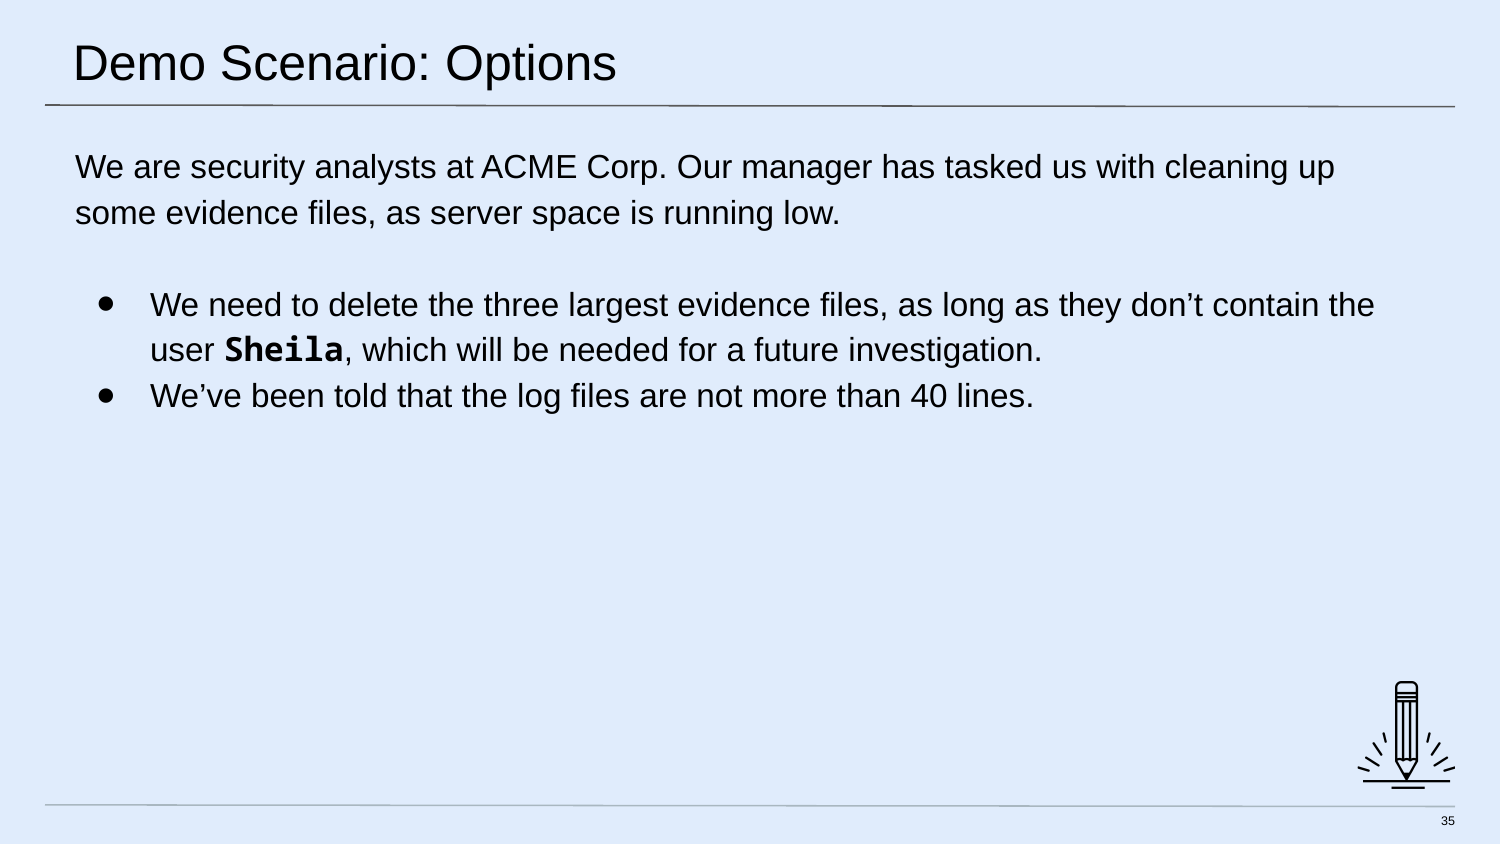

# Demo Scenario: Options
We are security analysts at ACME Corp. Our manager has tasked us with cleaning up some evidence files, as server space is running low.

We need to delete the three largest evidence files, as long as they don’t contain the user Sheila, which will be needed for a future investigation.
We’ve been told that the log files are not more than 40 lines.

35